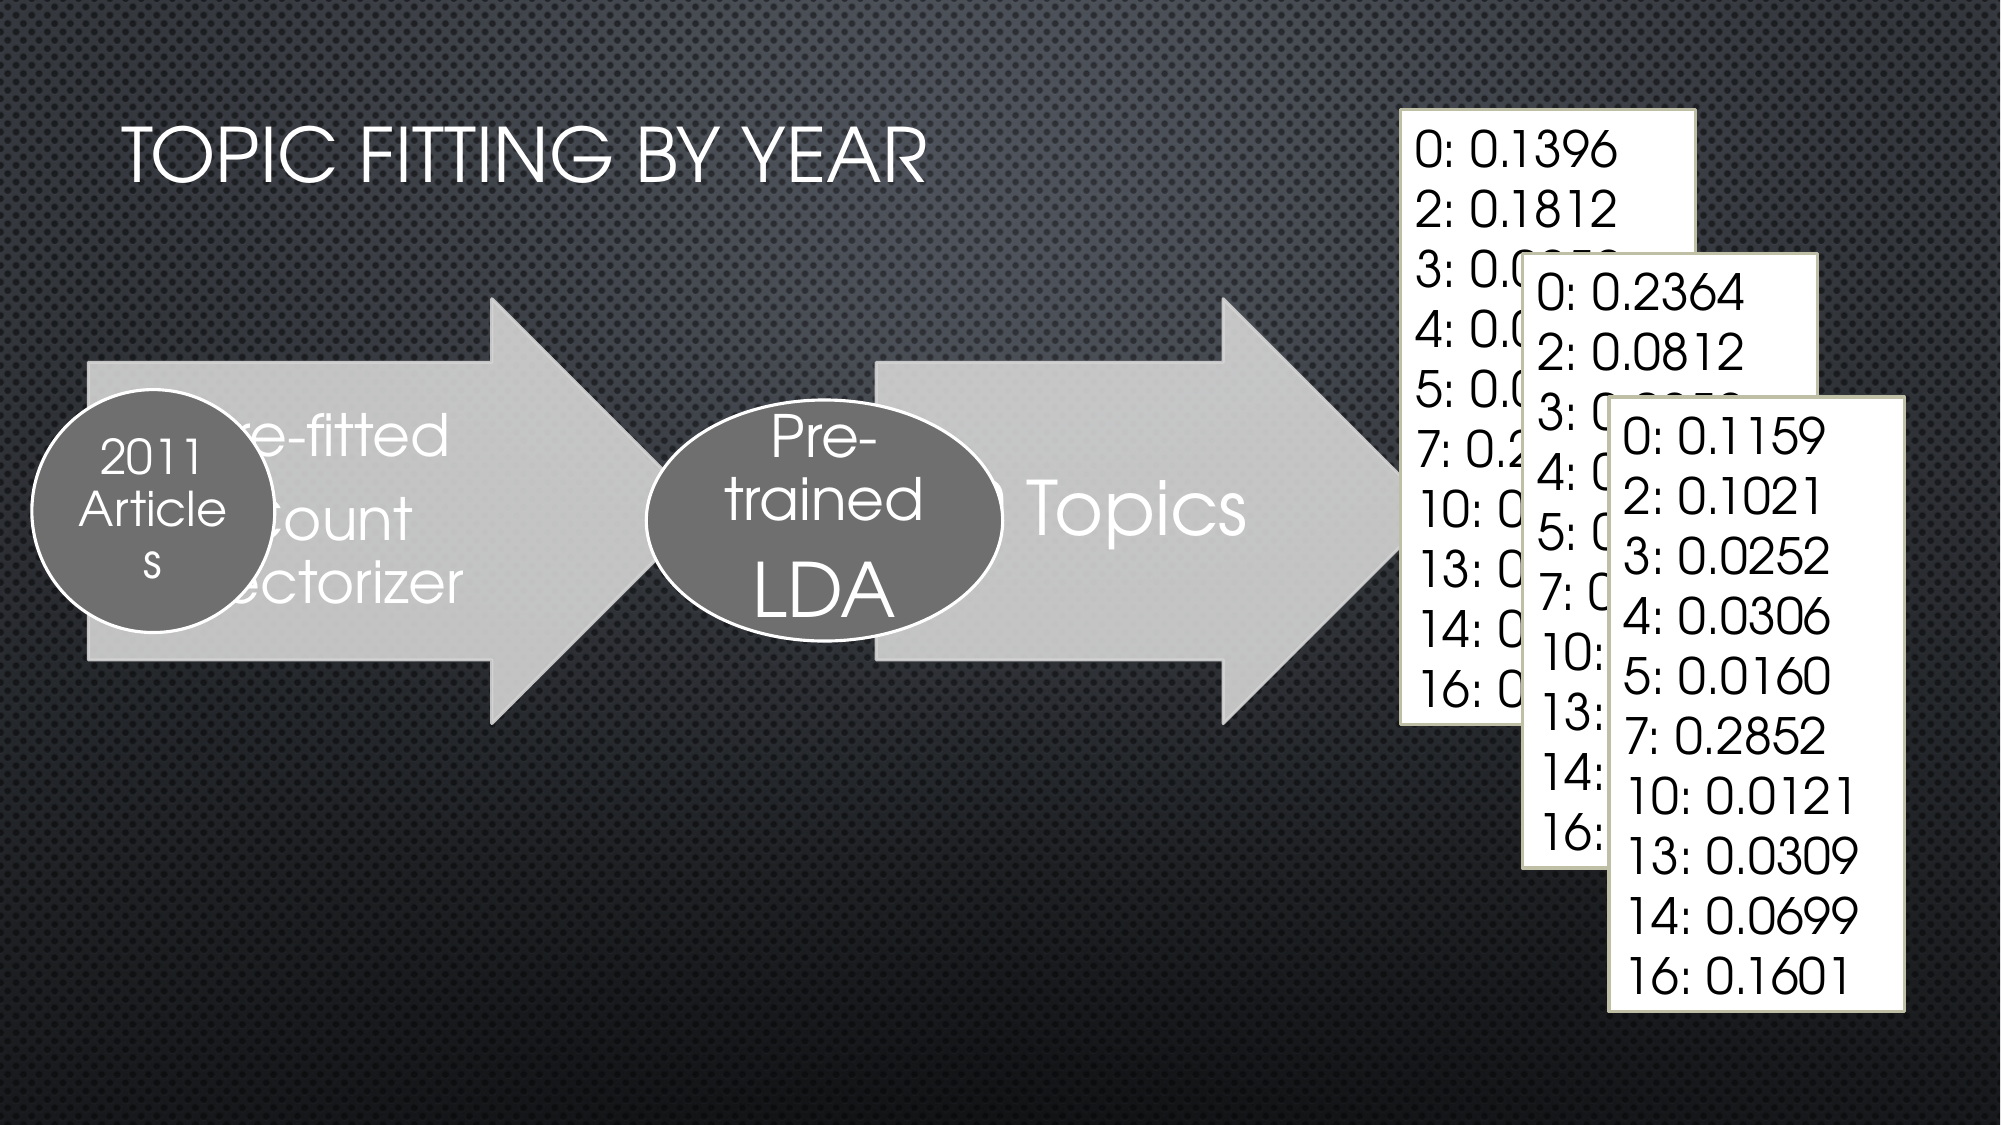

# Topic Fitting By Year
0: 0.1396
2: 0.1812
3: 0.0252
4: 0.0306
5: 0.0160
7: 0.2852
10: 0.0121
13: 0.0309
14: 0.0699
16: 0.1601
Pre-fitted
Count Vectorizer
2011 Articles
20 Topics
Pre-trained
LDA
0: 0.2364
2: 0.0812
3: 0.0252
4: 0.0306
5: 0.0160
7: 0.2852
10: 0.0121
13: 0.0309
14: 0.0699
16: 0.1601
0: 0.1159
2: 0.1021
3: 0.0252
4: 0.0306
5: 0.0160
7: 0.2852
10: 0.0121
13: 0.0309
14: 0.0699
16: 0.1601